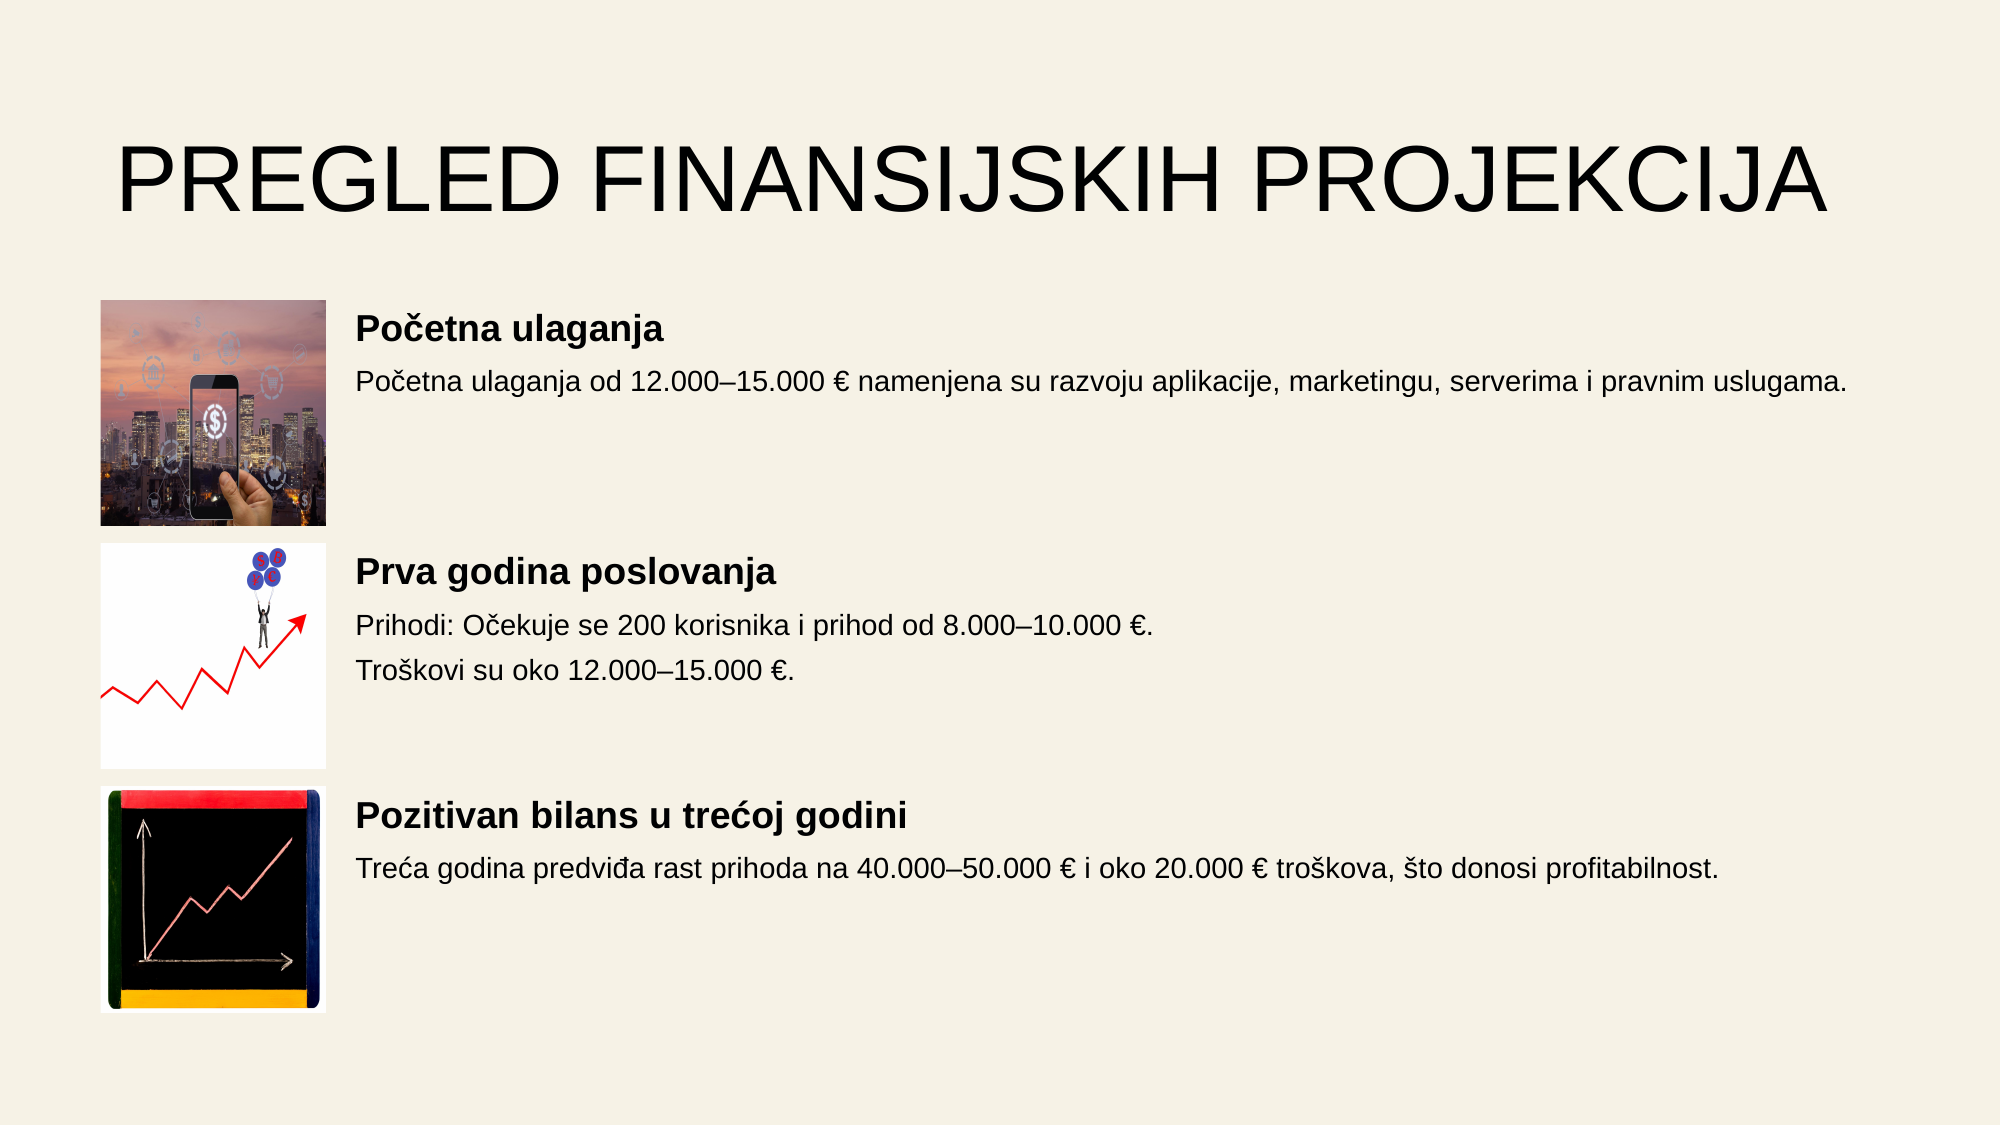

# Pregled finansijskih projekcija
Početna ulaganja
Početna ulaganja od 12.000–15.000 € namenjena su razvoju aplikacije, marketingu, serverima i pravnim uslugama.
Prva godina poslovanja
Prihodi: Očekuje se 200 korisnika i prihod od 8.000–10.000 €.
Troškovi su oko 12.000–15.000 €.
Pozitivan bilans u trećoj godini
Treća godina predviđa rast prihoda na 40.000–50.000 € i oko 20.000 € troškova, što donosi profitabilnost.